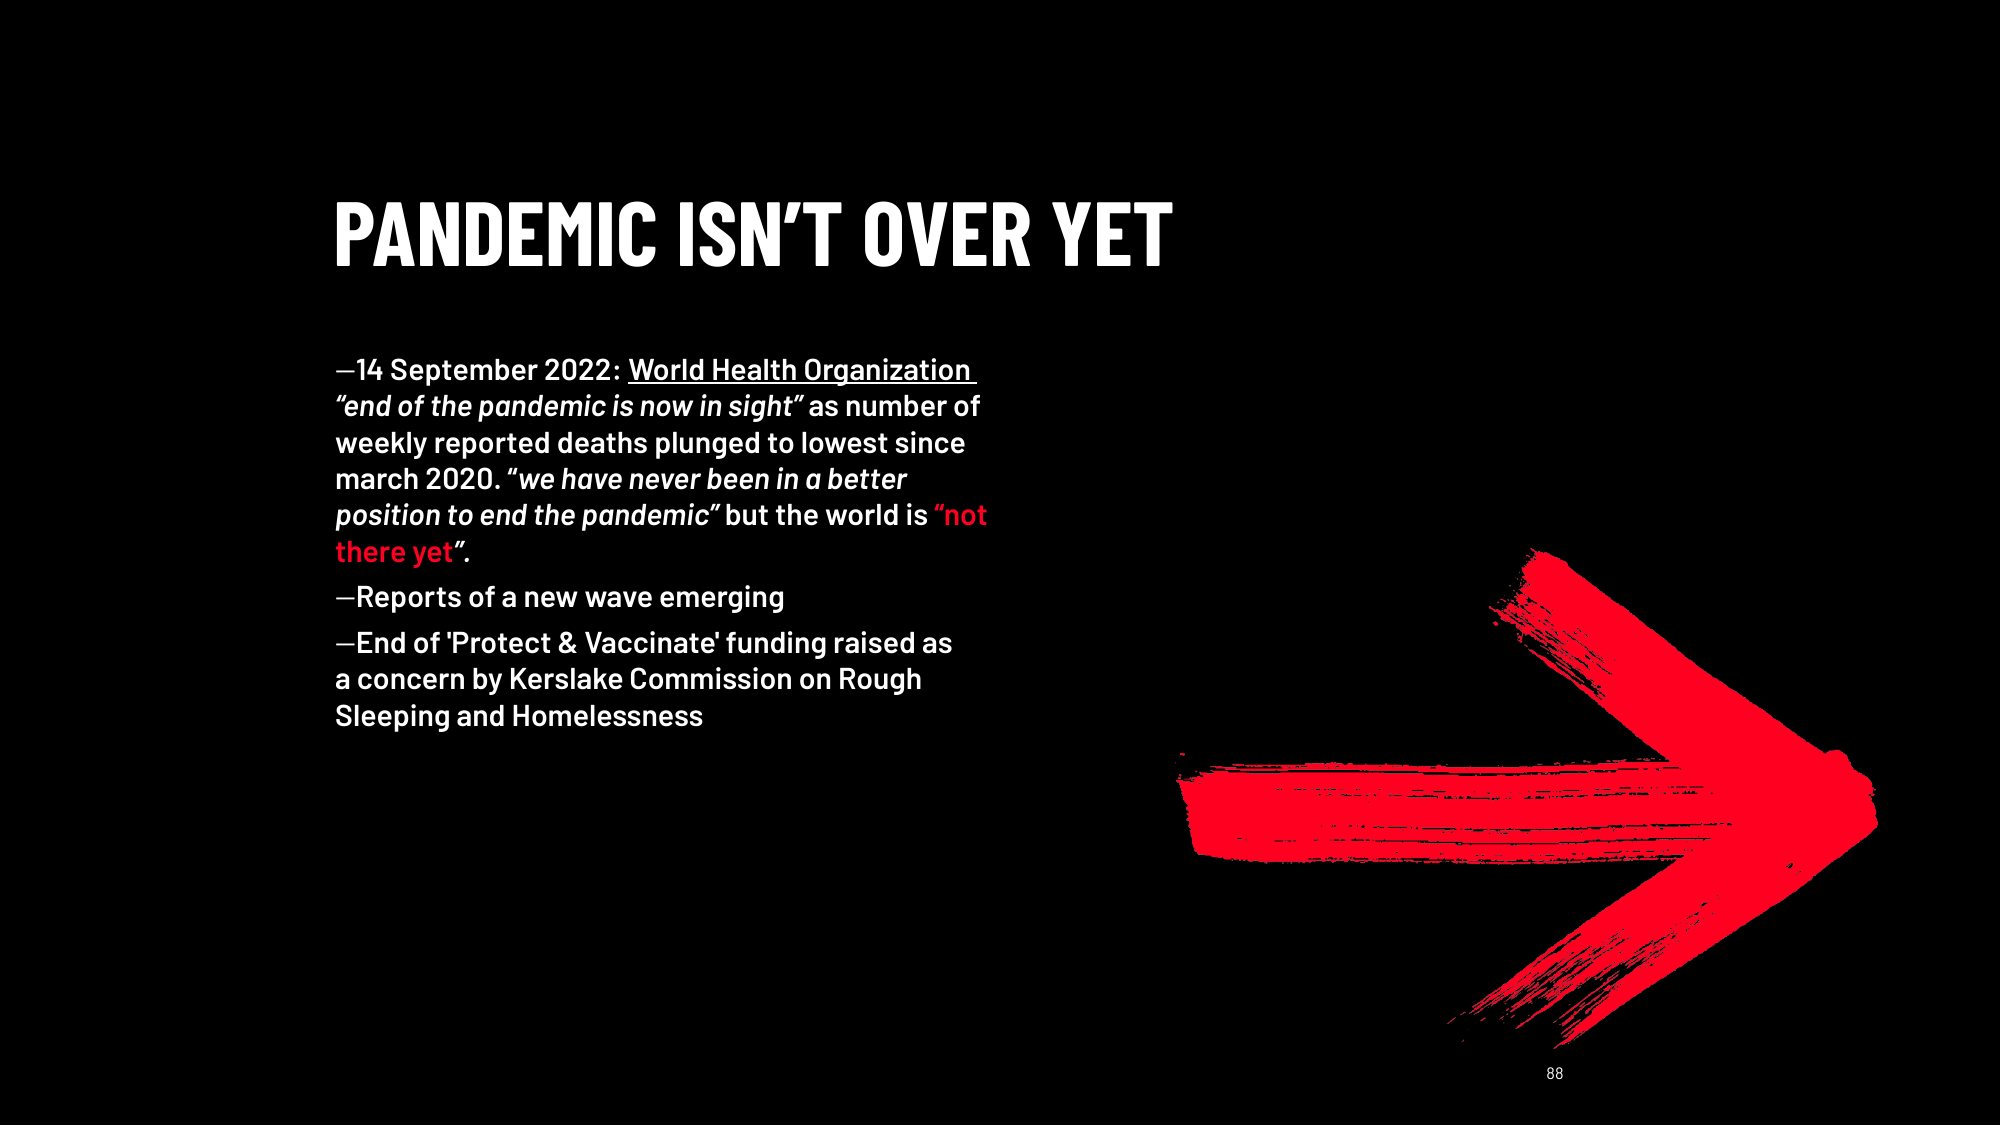

pandemic isn’t over yet
14 September 2022: World Health Organization “end of the pandemic is now in sight” as number of weekly reported deaths plunged to lowest since march 2020. “we have never been in a better position to end the pandemic” but the world is “not there yet”.
Reports of a new wave emerging
End of 'Protect & Vaccinate' funding raised as a concern by Kerslake Commission on Rough Sleeping and Homelessness

88